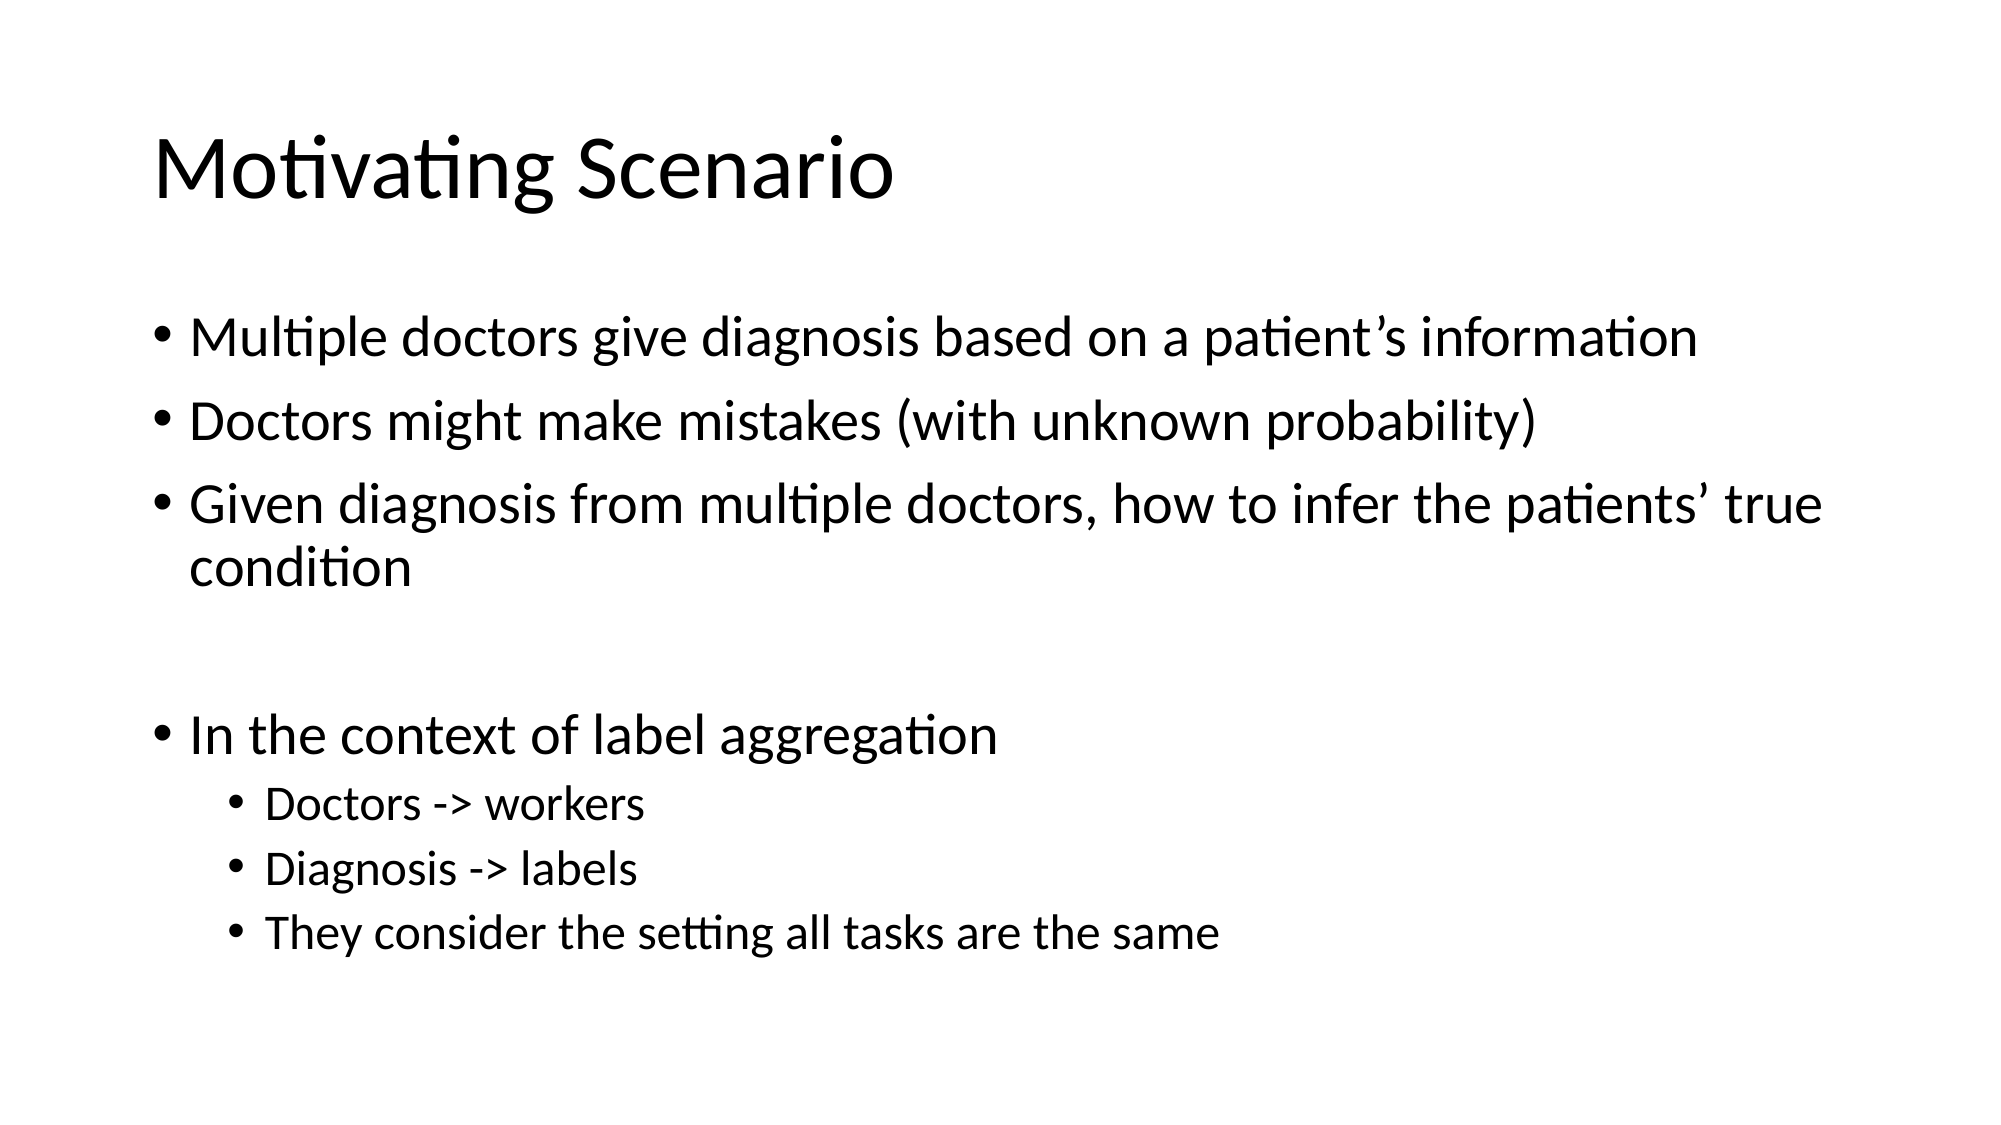

# Motivating Scenario
Multiple doctors give diagnosis based on a patient’s information
Doctors might make mistakes (with unknown probability)
Given diagnosis from multiple doctors, how to infer the patients’ true condition

In the context of label aggregation
Doctors -> workers
Diagnosis -> labels
They consider the setting all tasks are the same